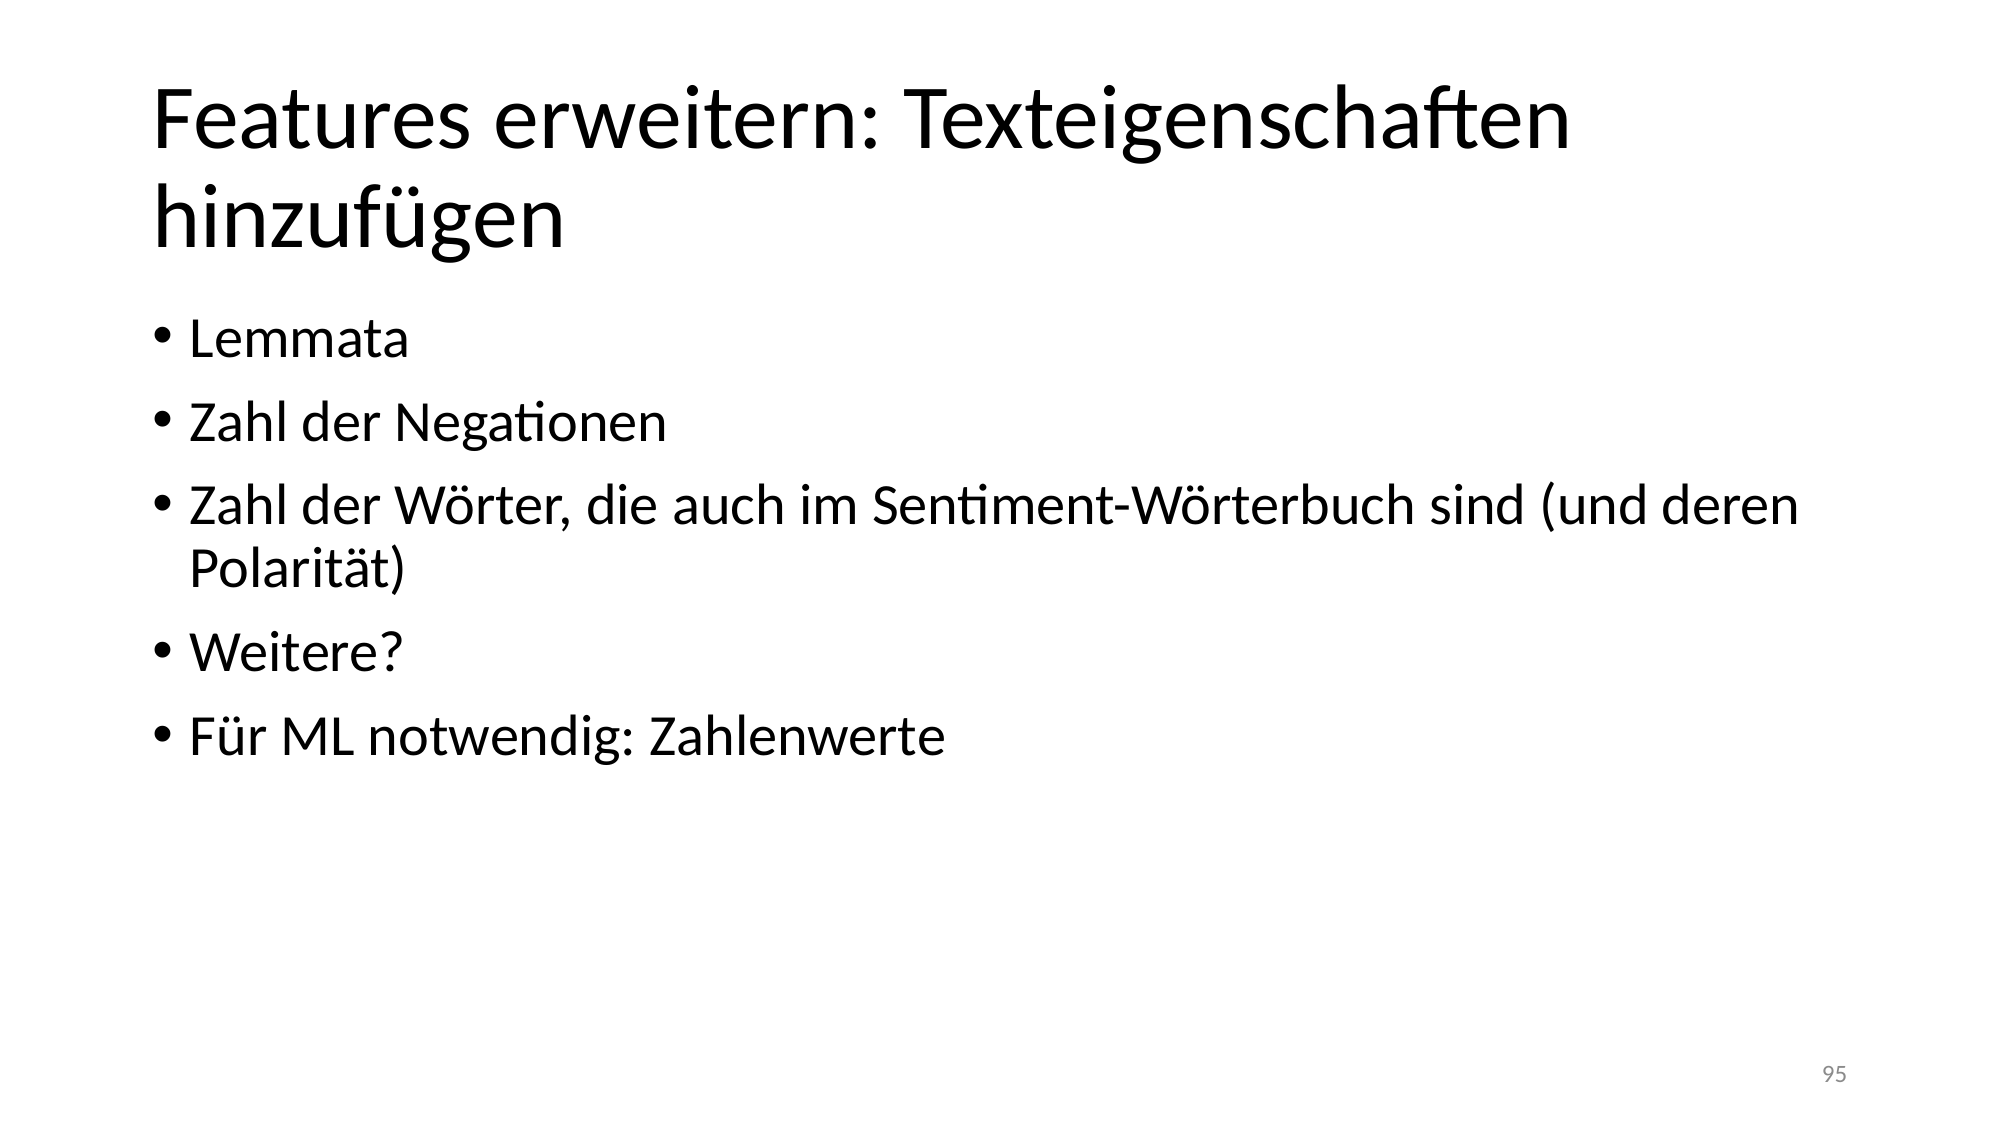

# Features erweitern: Texteigenschaften hinzufügen
Lemmata
Zahl der Negationen
Zahl der Wörter, die auch im Sentiment-Wörterbuch sind (und deren Polarität)
Weitere?
Für ML notwendig: Zahlenwerte
95